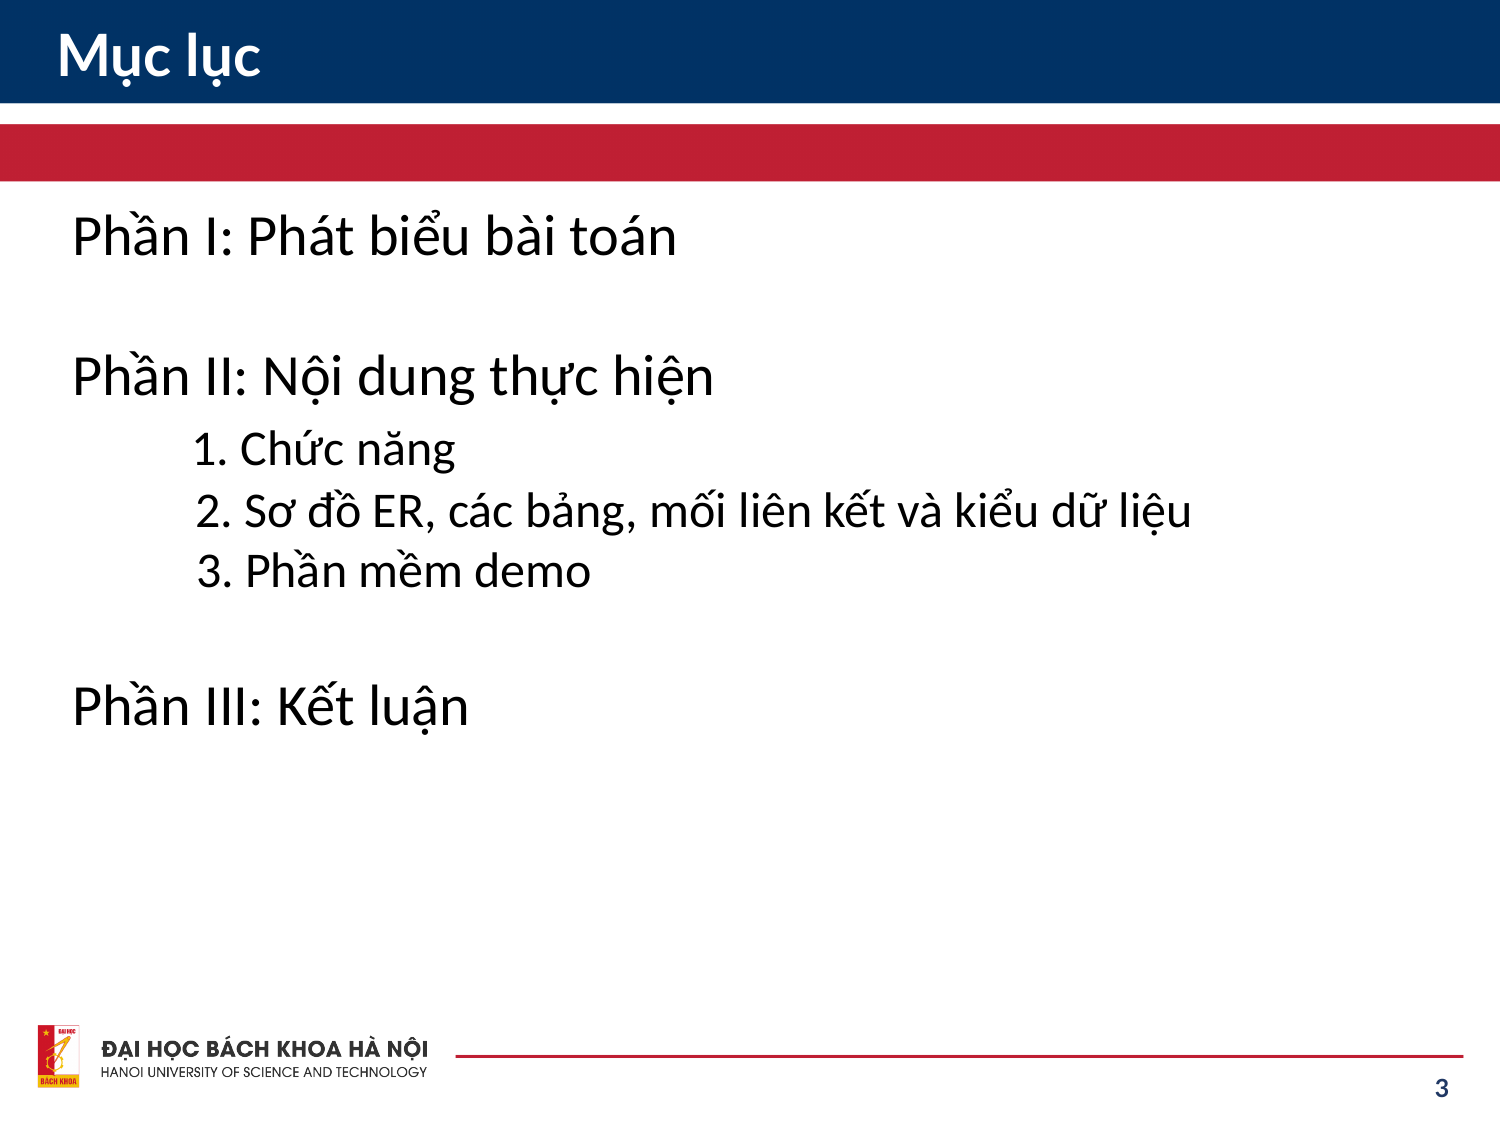

# Mục lục
Phần I: Phát biểu bài toán

Phần II: Nội dung thực hiện
         1. Chức năng
             2. Sơ đồ ER, các bảng, mối liên kết và kiểu dữ liệu
           3. Phần mềm demo

Phần III: Kết luận
3